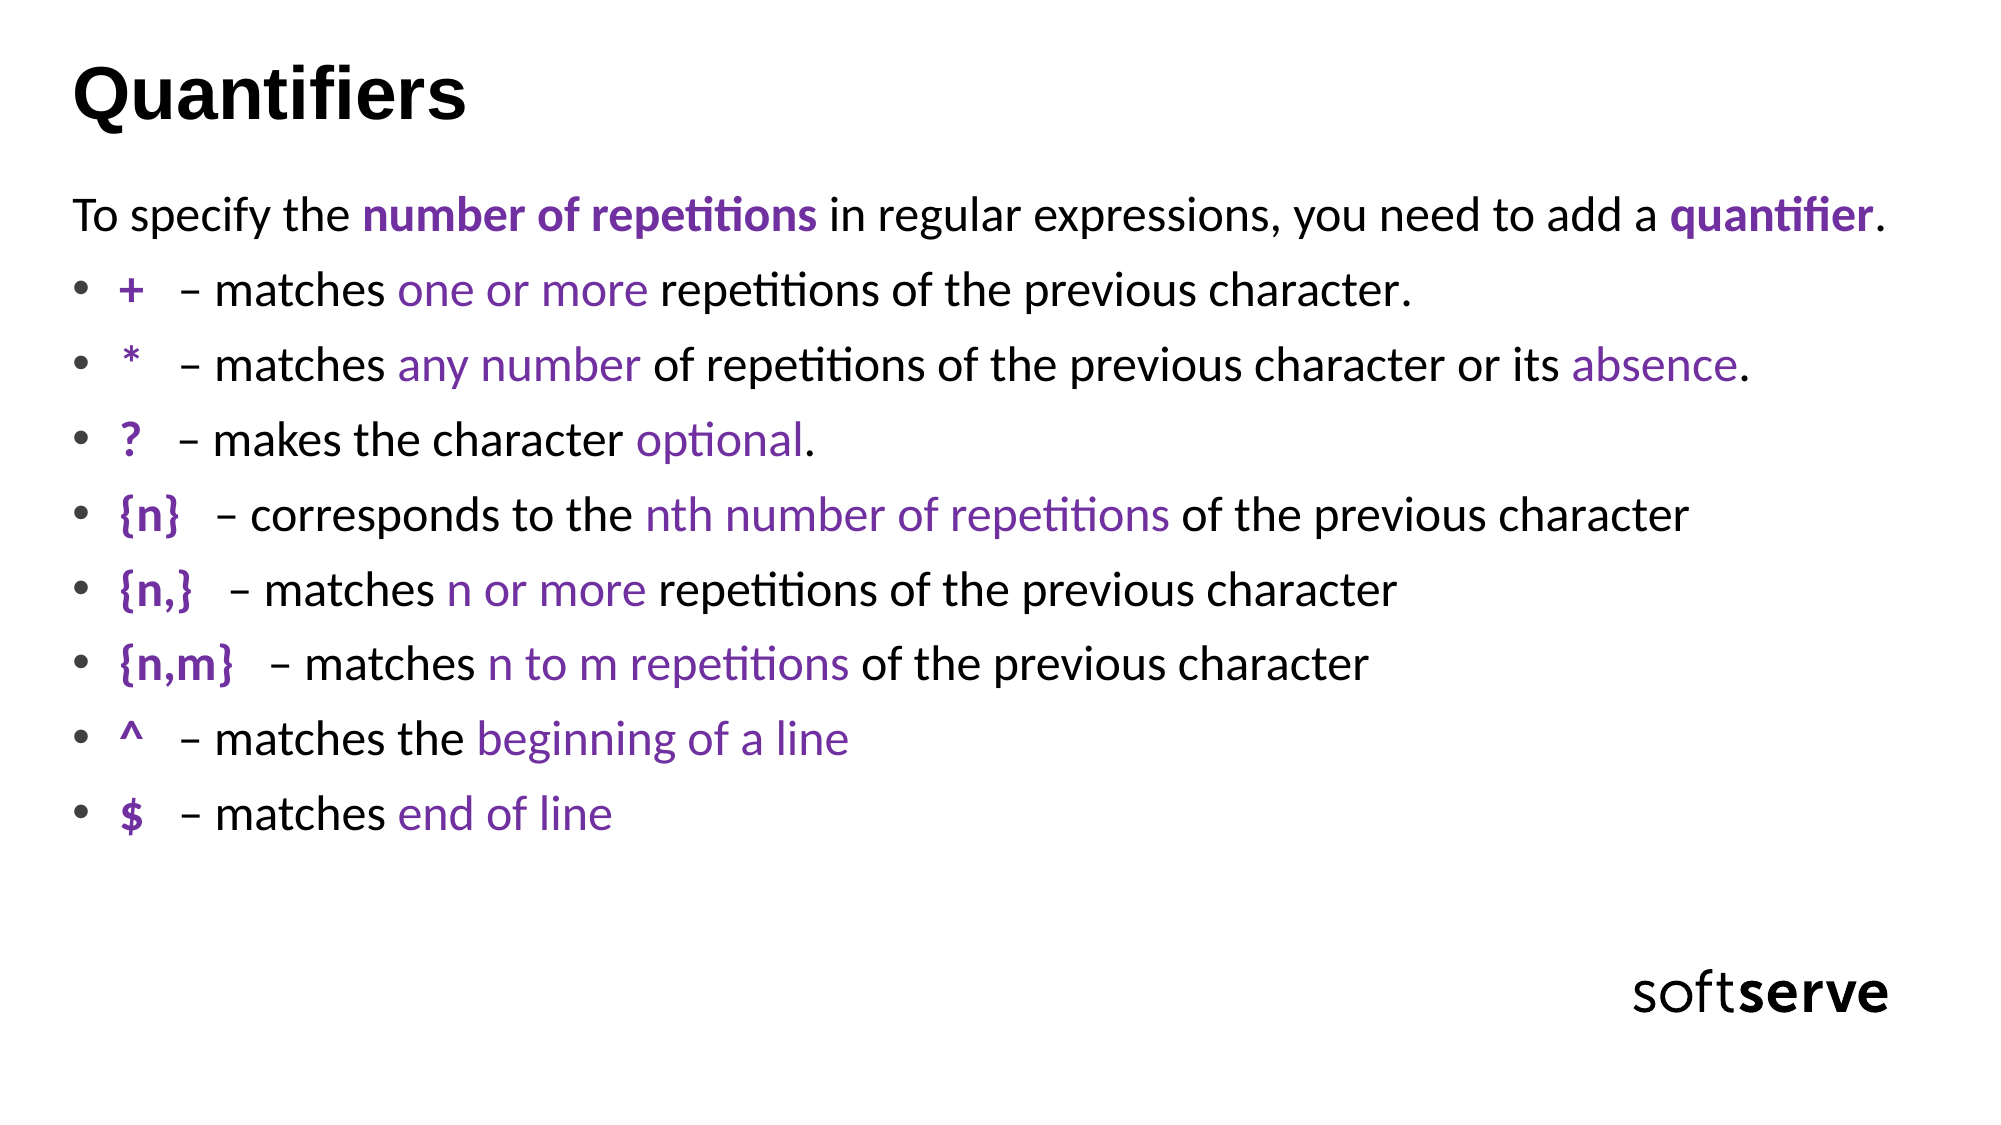

# Quantifiers
To specify the number of repetitions in regular expressions, you need to add a quantifier.
+   – matches one or more repetitions of the previous character.
*   – matches any number of repetitions of the previous character or its absence.
?   – makes the character optional.
{n}   – corresponds to the nth number of repetitions of the previous character
{n,}   – matches n or more repetitions of the previous character
{n,m}   – matches n to m repetitions of the previous character
^   – matches the beginning of a line
$   – matches end of line